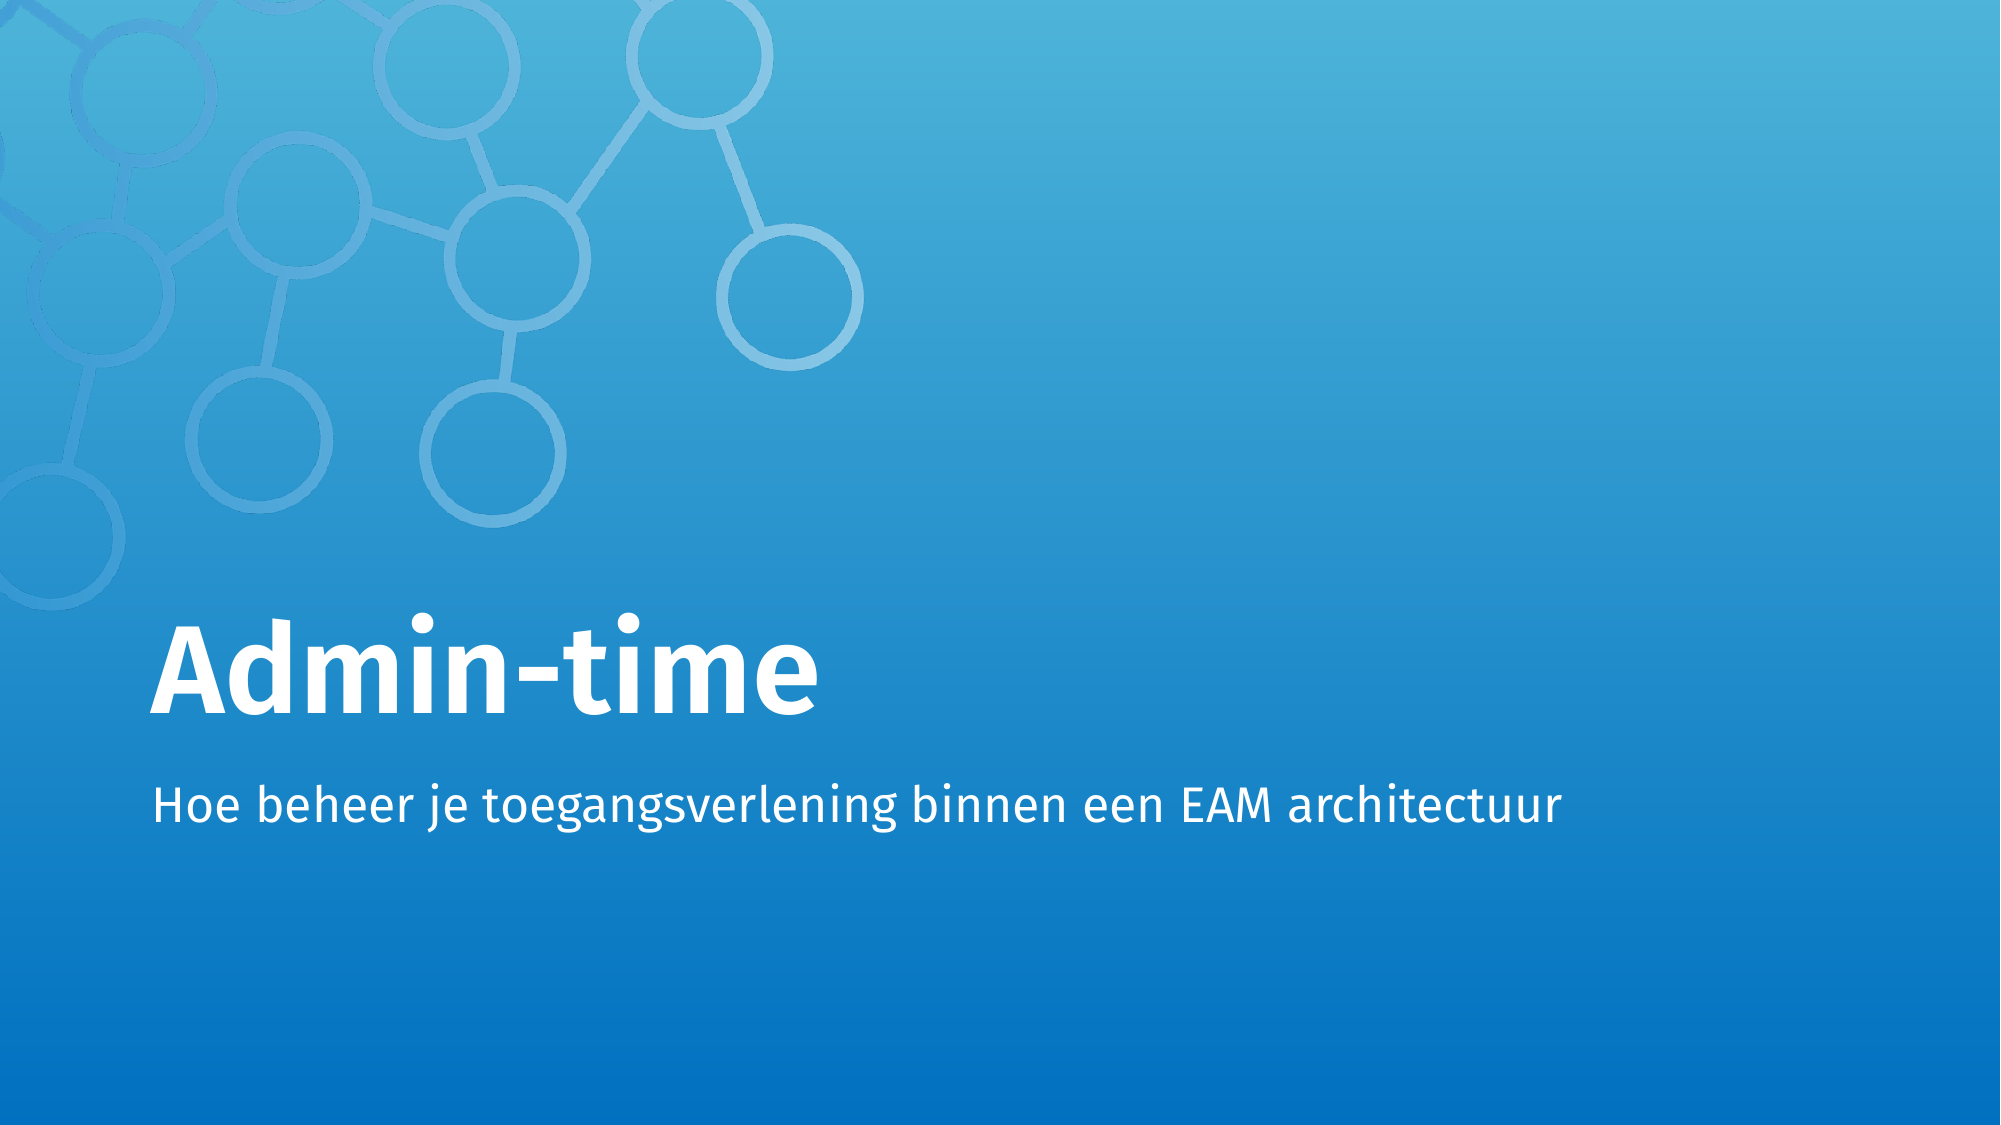

# Admin-time
Hoe beheer je toegangsverlening binnen een EAM architectuur